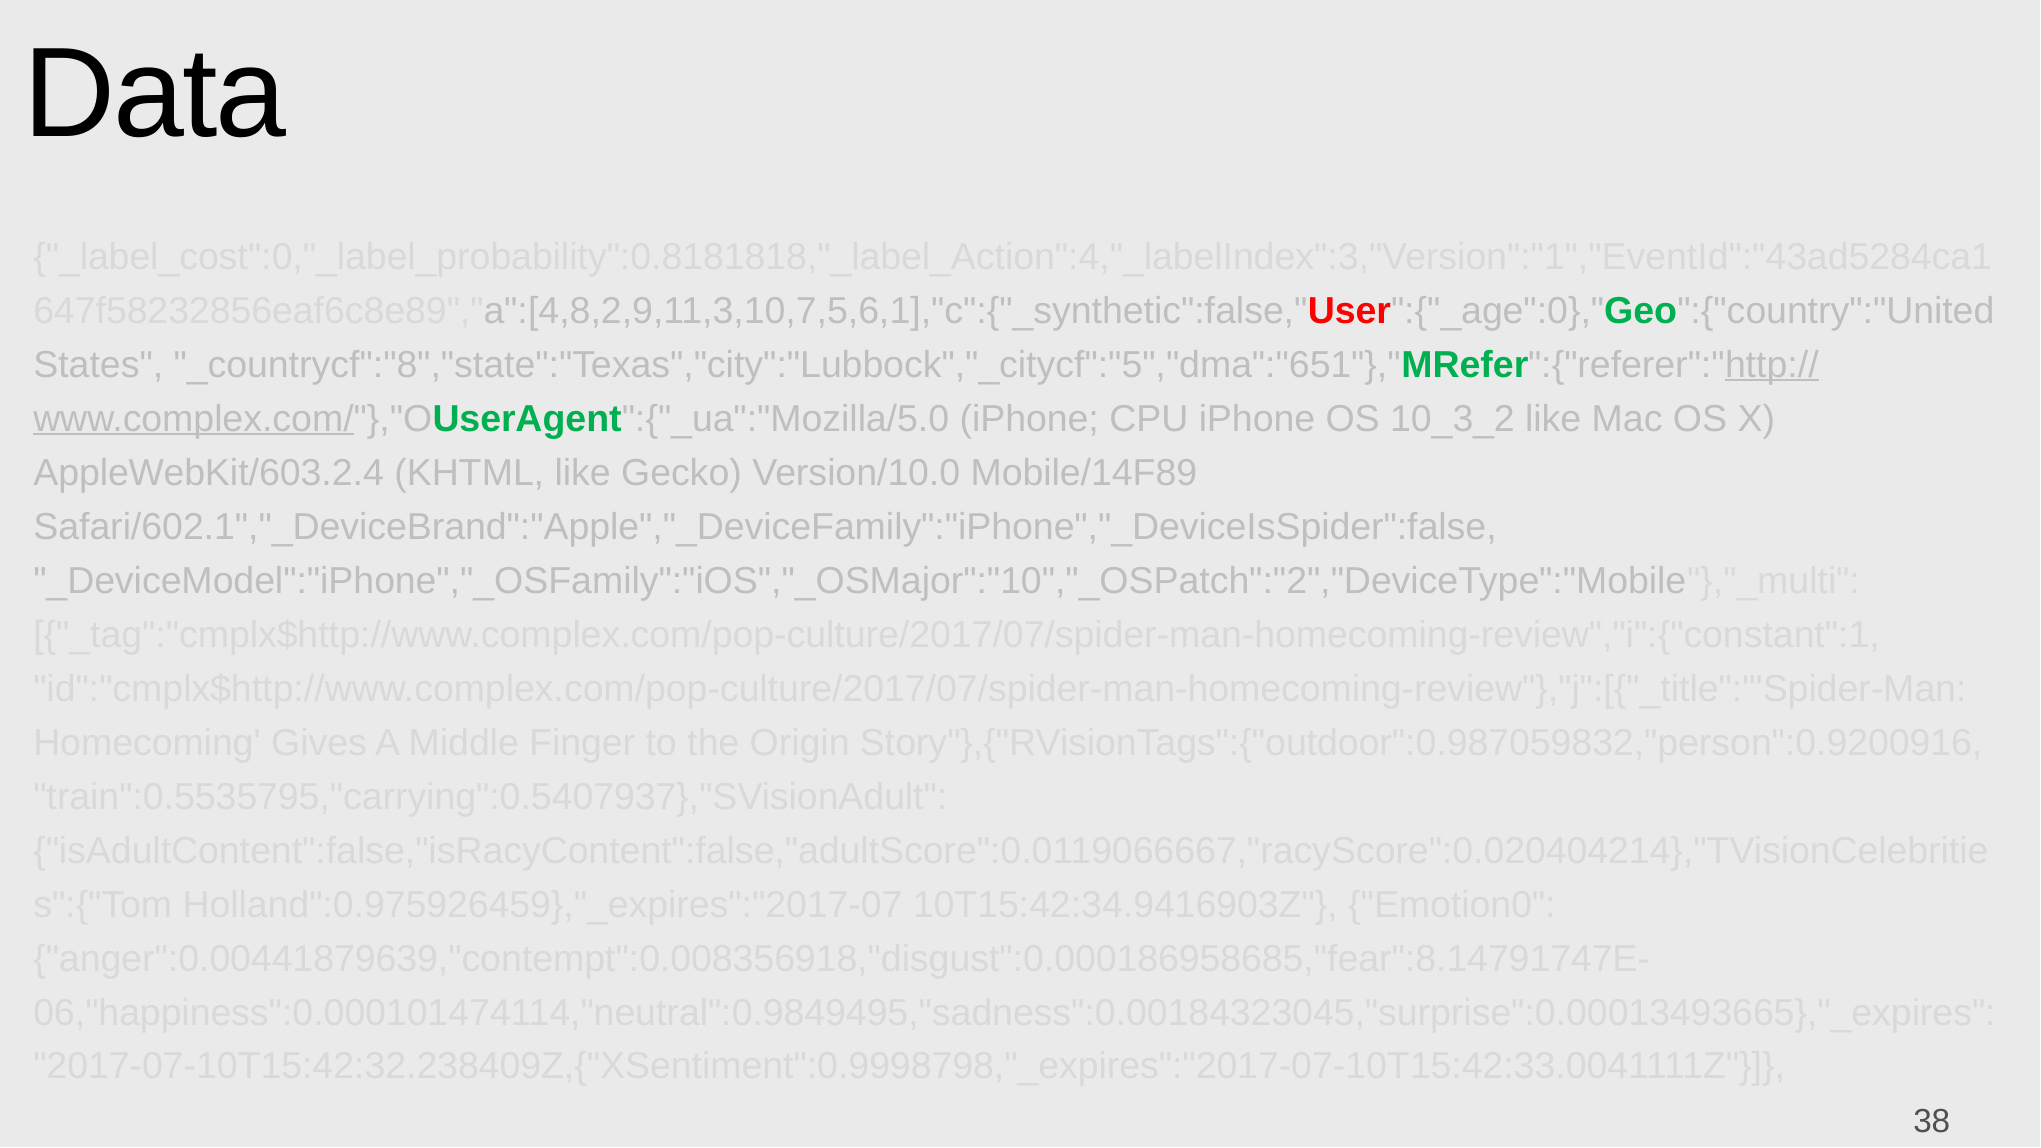

# Data
{"_label_cost":0,"_label_probability":0.8181818,"_label_Action":4,"_labelIndex":3,"Version":"1","EventId":"43ad5284ca1647f58232856eaf6c8e89","a":[4,8,2,9,11,3,10,7,5,6,1],"c":{"_synthetic":false,"User":{"_age":0},"Geo":{"country":"United States", "_countrycf":"8","state":"Texas","city":"Lubbock","_citycf":"5","dma":"651"},"MRefer":{"referer":"http://www.complex.com/"},"OUserAgent":{"_ua":"Mozilla/5.0 (iPhone; CPU iPhone OS 10_3_2 like Mac OS X) AppleWebKit/603.2.4 (KHTML, like Gecko) Version/10.0 Mobile/14F89 Safari/602.1","_DeviceBrand":"Apple","_DeviceFamily":"iPhone","_DeviceIsSpider":false, "_DeviceModel":"iPhone","_OSFamily":"iOS","_OSMajor":"10","_OSPatch":"2","DeviceType":"Mobile"},"_multi":[{"_tag":"cmplx$http://www.complex.com/pop-culture/2017/07/spider-man-homecoming-review","i":{"constant":1, "id":"cmplx$http://www.complex.com/pop-culture/2017/07/spider-man-homecoming-review"},"j":[{"_title":"'Spider-Man: Homecoming' Gives A Middle Finger to the Origin Story"},{"RVisionTags":{"outdoor":0.987059832,"person":0.9200916, "train":0.5535795,"carrying":0.5407937},"SVisionAdult":{"isAdultContent":false,"isRacyContent":false,"adultScore":0.0119066667,"racyScore":0.020404214},"TVisionCelebrities":{"Tom Holland":0.975926459},"_expires":"2017-07 10T15:42:34.9416903Z"}, {"Emotion0":{"anger":0.00441879639,"contempt":0.008356918,"disgust":0.000186958685,"fear":8.14791747E-06,"happiness":0.000101474114,"neutral":0.9849495,"sadness":0.00184323045,"surprise":0.00013493665},"_expires":"2017-07-10T15:42:32.238409Z,{"XSentiment":0.9998798,"_expires":"2017-07-10T15:42:33.0041111Z"}]},